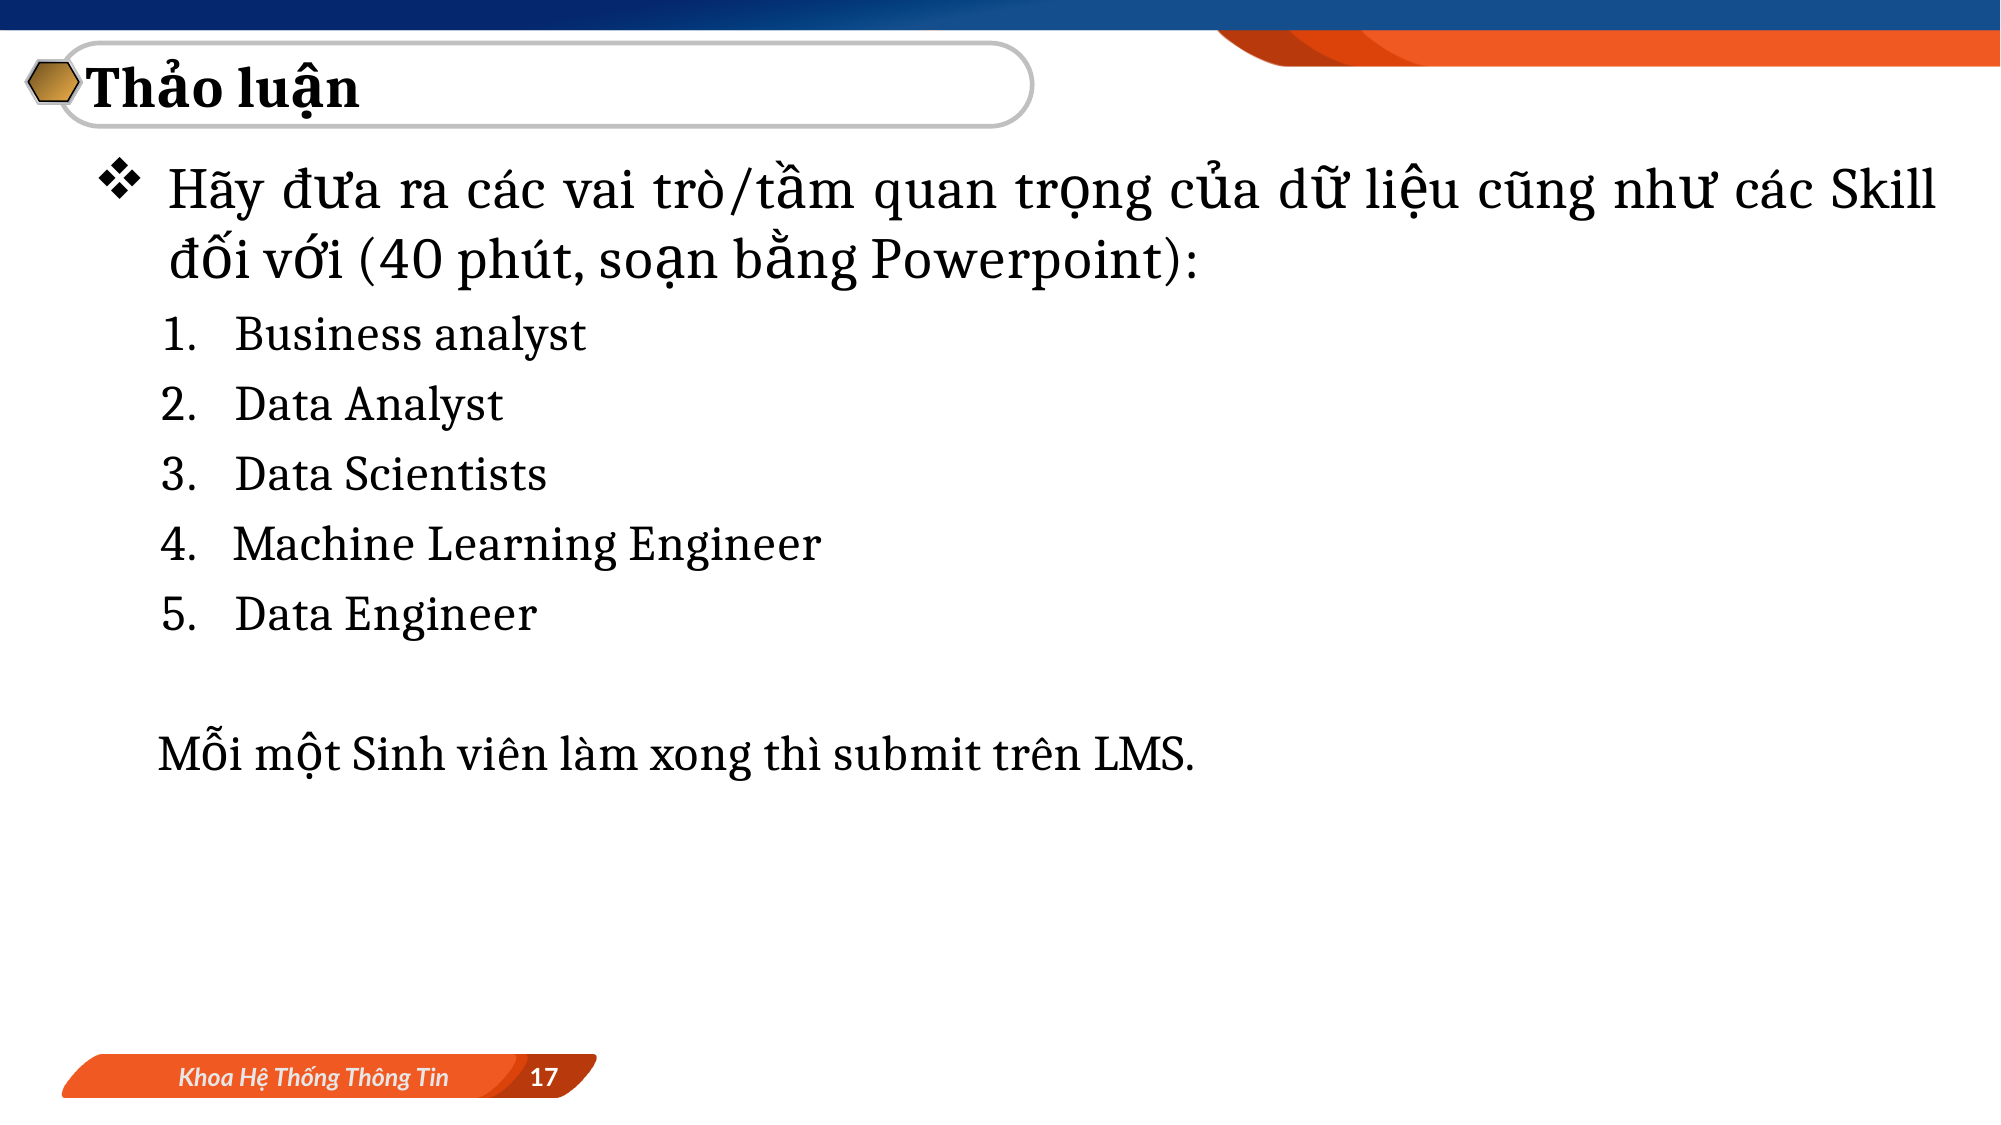

Thảo luận

Hãy đưa ra các vai trò/tầm quan trọng của dữ liệu cũng như các Skill đối với (40 phút, soạn bằng Powerpoint):
Business analyst
Data Analyst
Data Scientists
Machine Learning Engineer
Data Engineer

Mỗi một Sinh viên làm xong thì submit trên LMS.
17
Khoa Hệ Thống Thông Tin